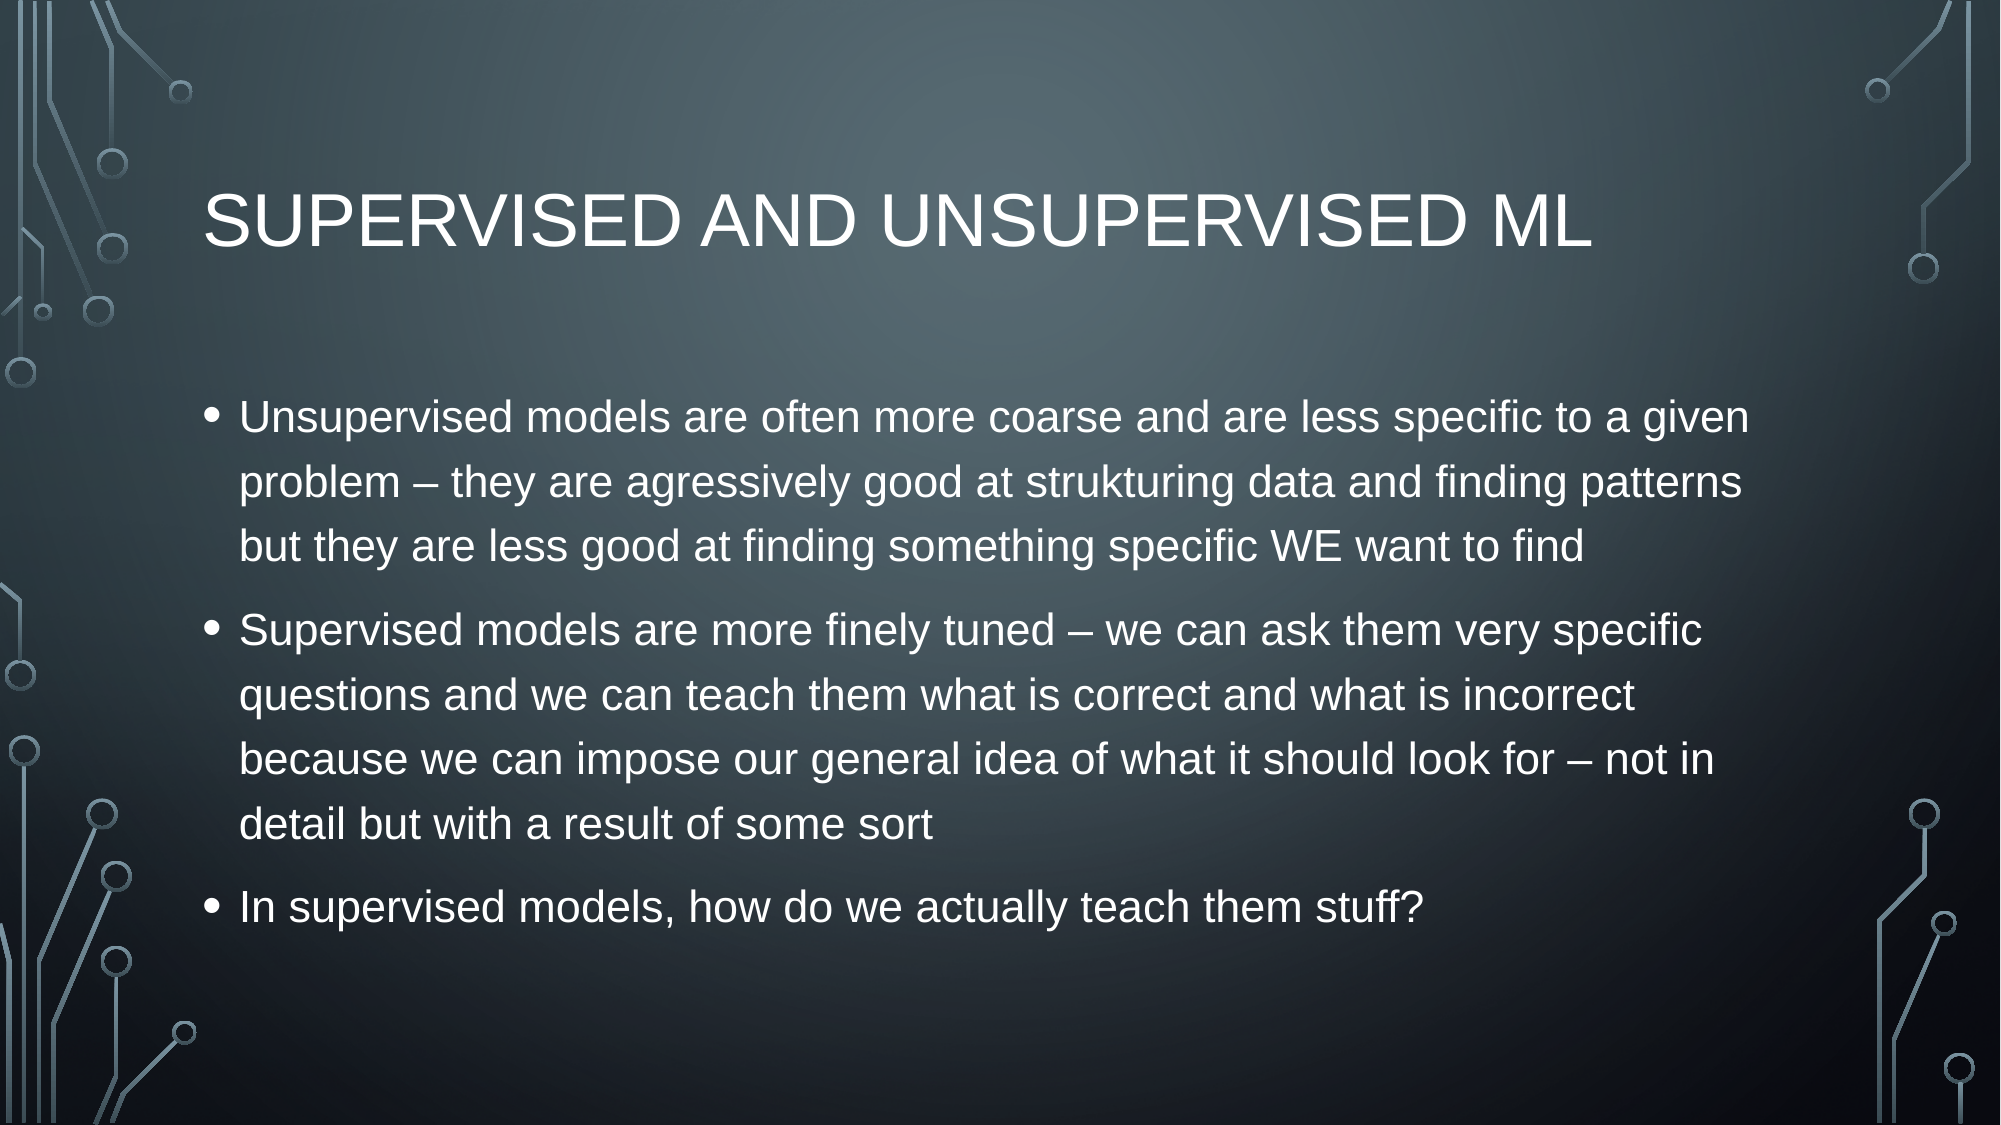

# Supervised and unsupervised ML
Unsupervised models are often more coarse and are less specific to a given problem – they are agressively good at strukturing data and finding patterns but they are less good at finding something specific WE want to find
Supervised models are more finely tuned – we can ask them very specific questions and we can teach them what is correct and what is incorrect because we can impose our general idea of what it should look for – not in detail but with a result of some sort
In supervised models, how do we actually teach them stuff?